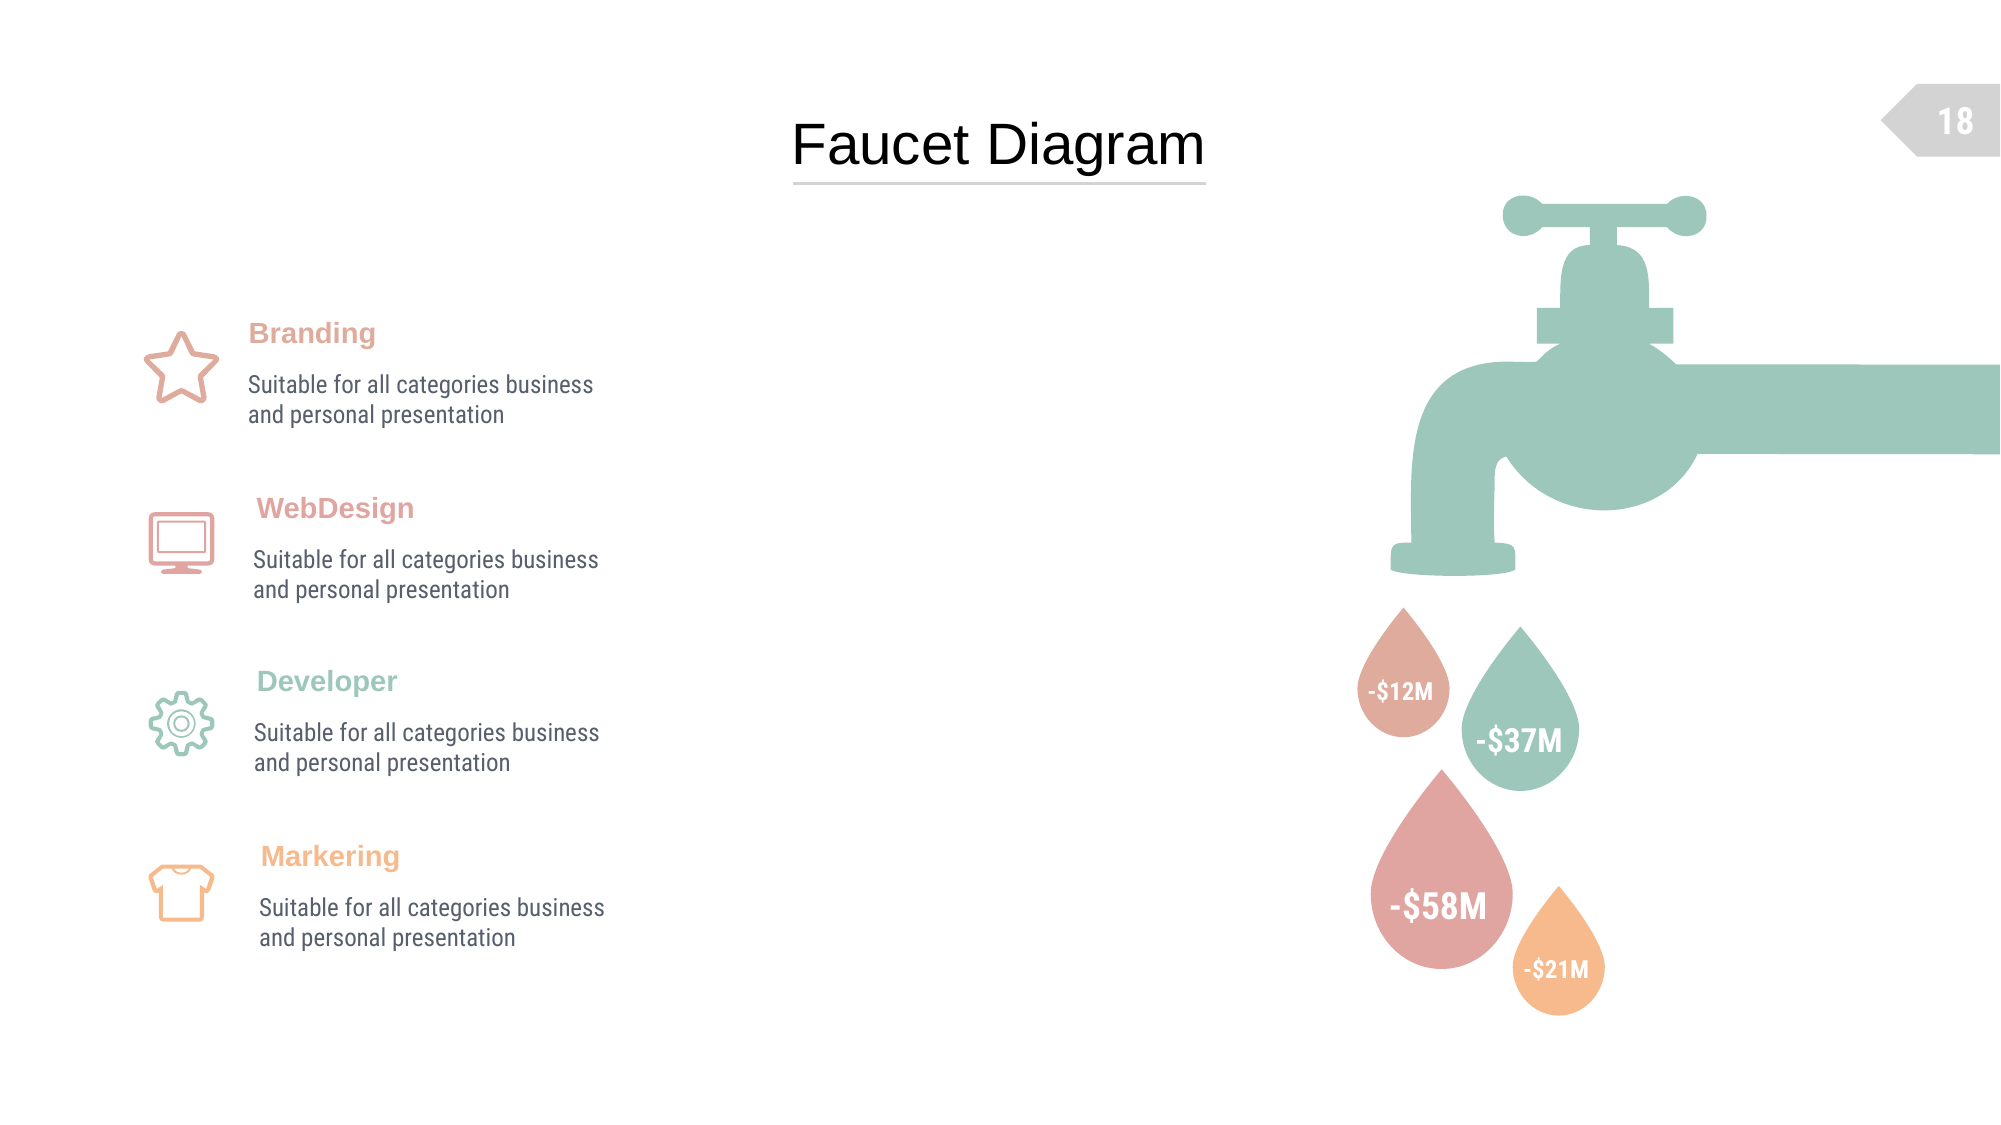

18
Faucet Diagram

Branding
Suitable for all categories business and personal presentation

WebDesign
Suitable for all categories business and personal presentation

-$12M

-$37M
Developer
Suitable for all categories business and personal presentation

-$58M
Markering
Suitable for all categories business and personal presentation

-$21M